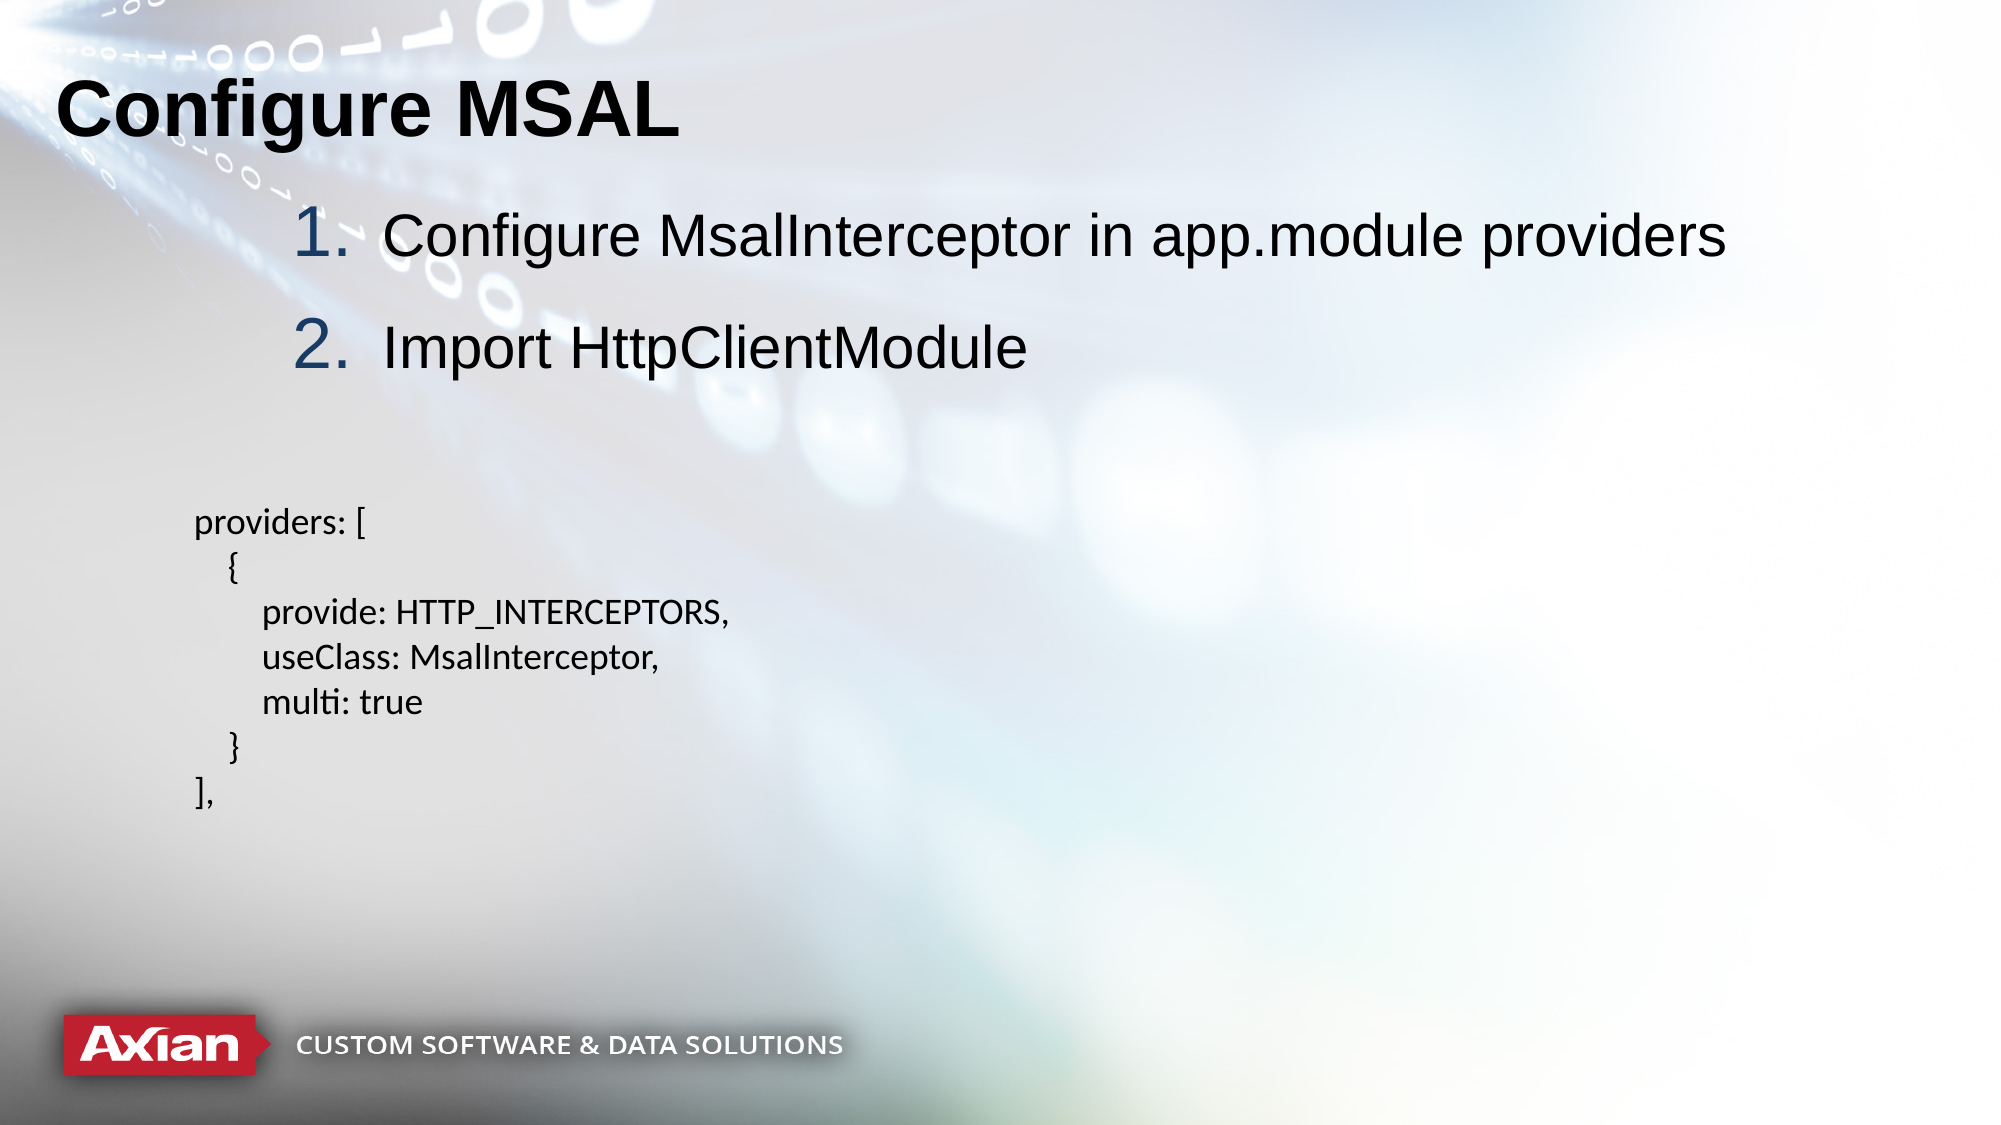

# Configure MSAL
Configure MsalInterceptor in app.module providers
Import HttpClientModule
providers: [
    {
        provide: HTTP_INTERCEPTORS,
        useClass: MsalInterceptor,
        multi: true
    }
],